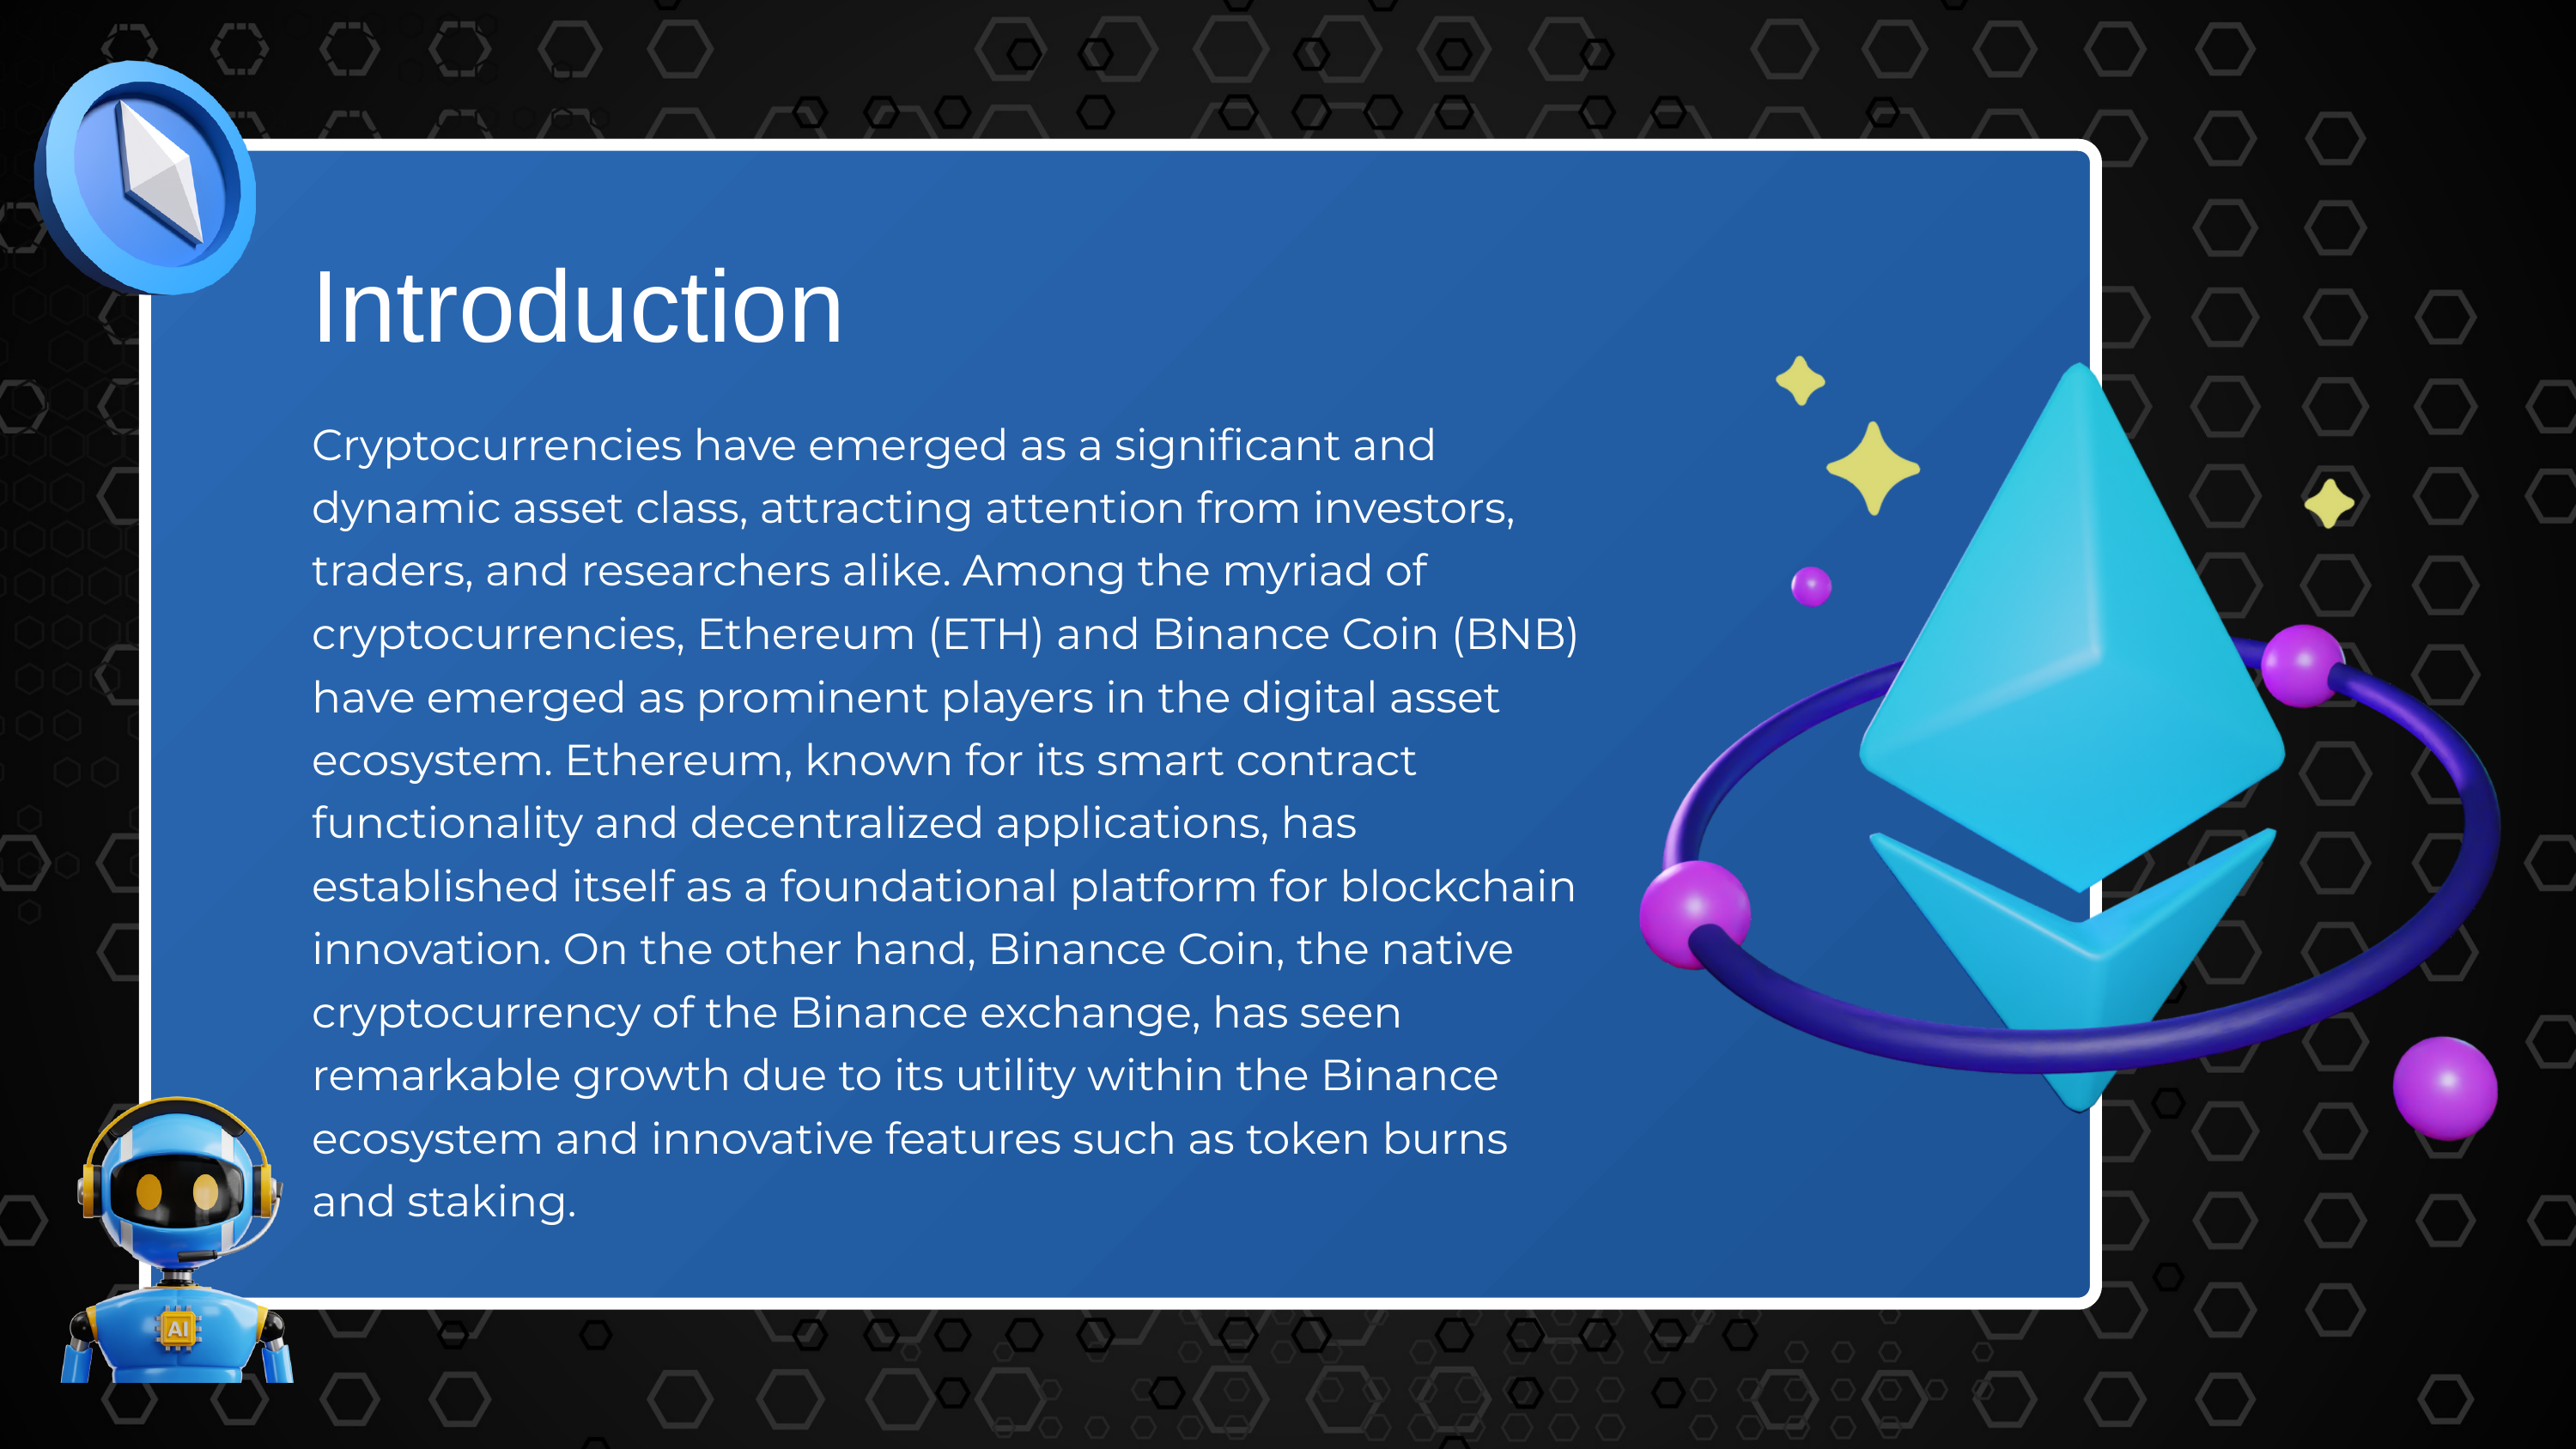

Introduction

Cryptocurrencies have emerged as a significant and dynamic asset class, attracting attention from investors, traders, and researchers alike. Among the myriad of cryptocurrencies, Ethereum (ETH) and Binance Coin (BNB) have emerged as prominent players in the digital asset ecosystem. Ethereum, known for its smart contract functionality and decentralized applications, has established itself as a foundational platform for blockchain innovation. On the other hand, Binance Coin, the native cryptocurrency of the Binance exchange, has seen remarkable growth due to its utility within the Binance ecosystem and innovative features such as token burns and staking.